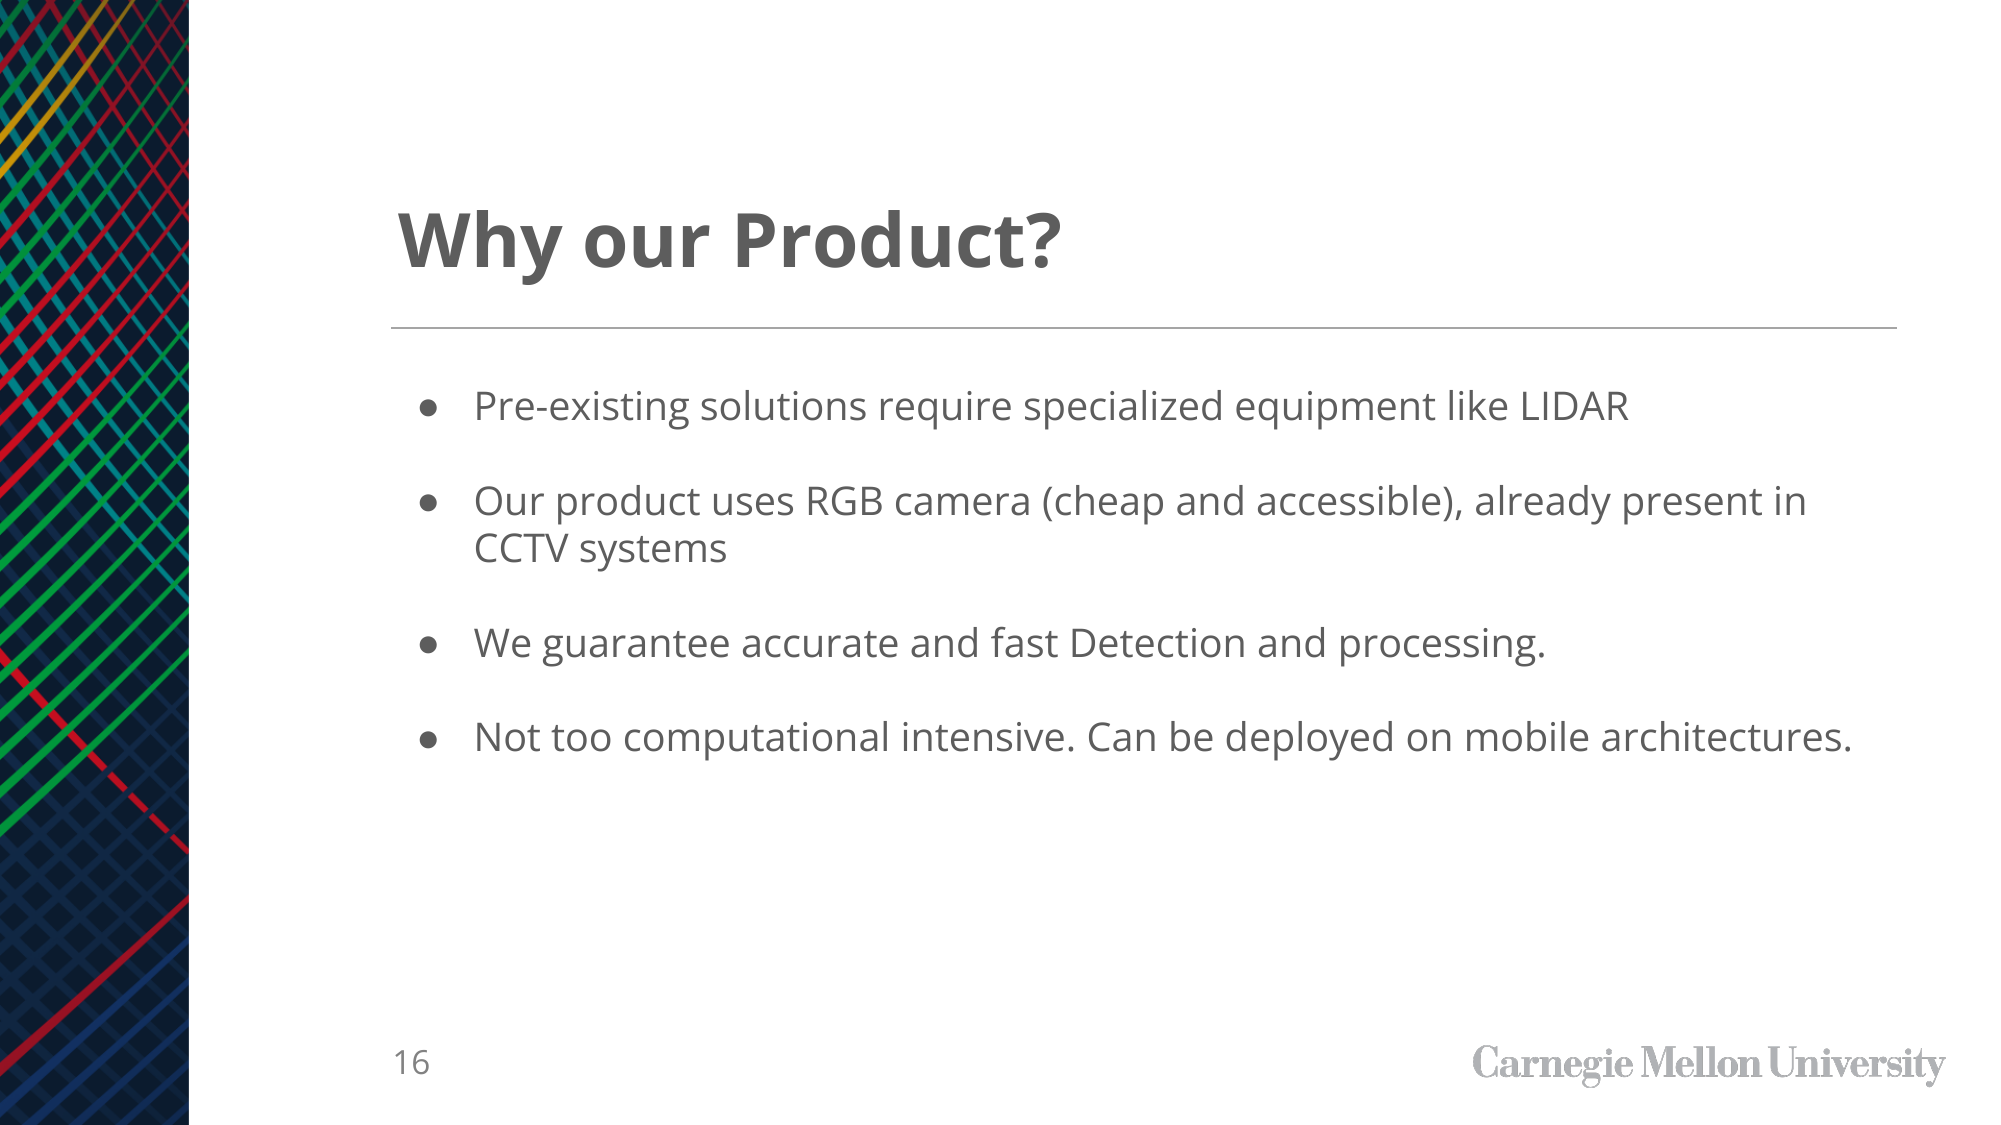

Why our Product?
Pre-existing solutions require specialized equipment like LIDAR

Our product uses RGB camera (cheap and accessible), already present in CCTV systems

We guarantee accurate and fast Detection and processing.

Not too computational intensive. Can be deployed on mobile architectures.
16